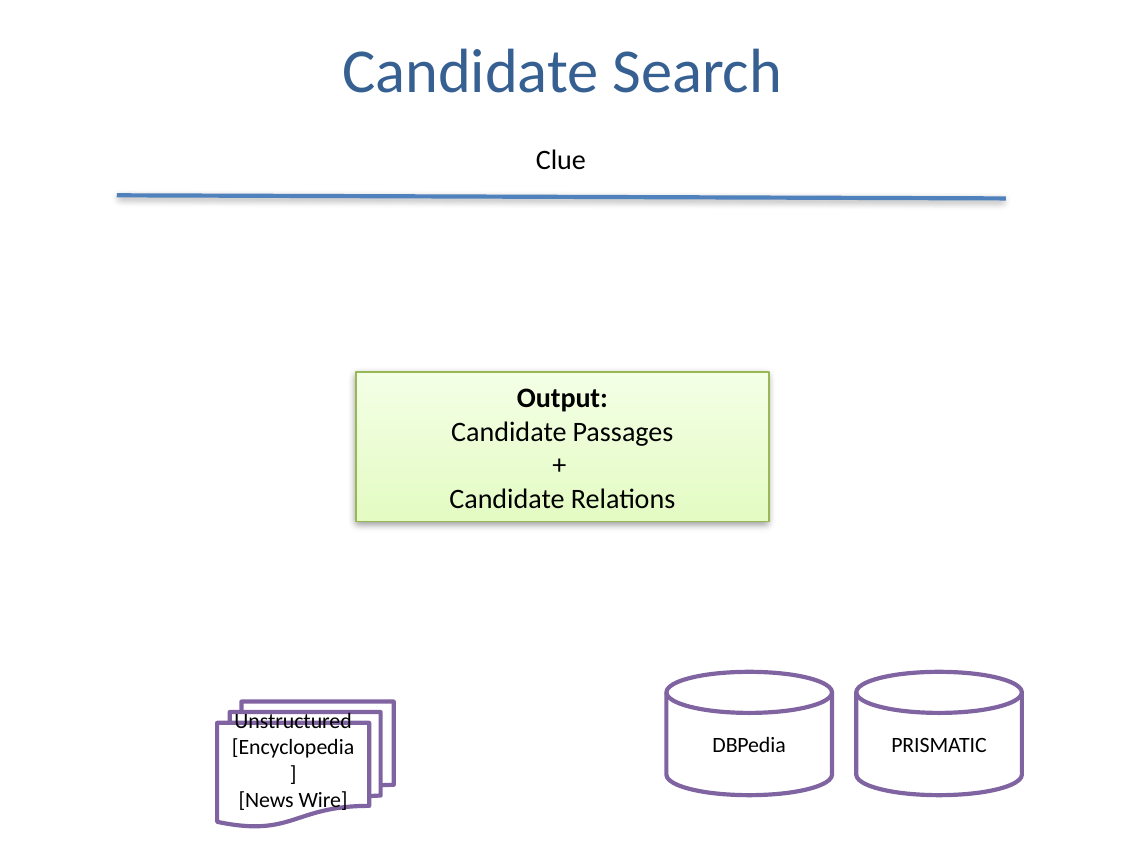

# Candidate Search
Clue
Output:
Candidate Passages
+
Candidate Relations
DBPedia
PRISMATIC
Unstructured
[Encyclopedia]
[News Wire]